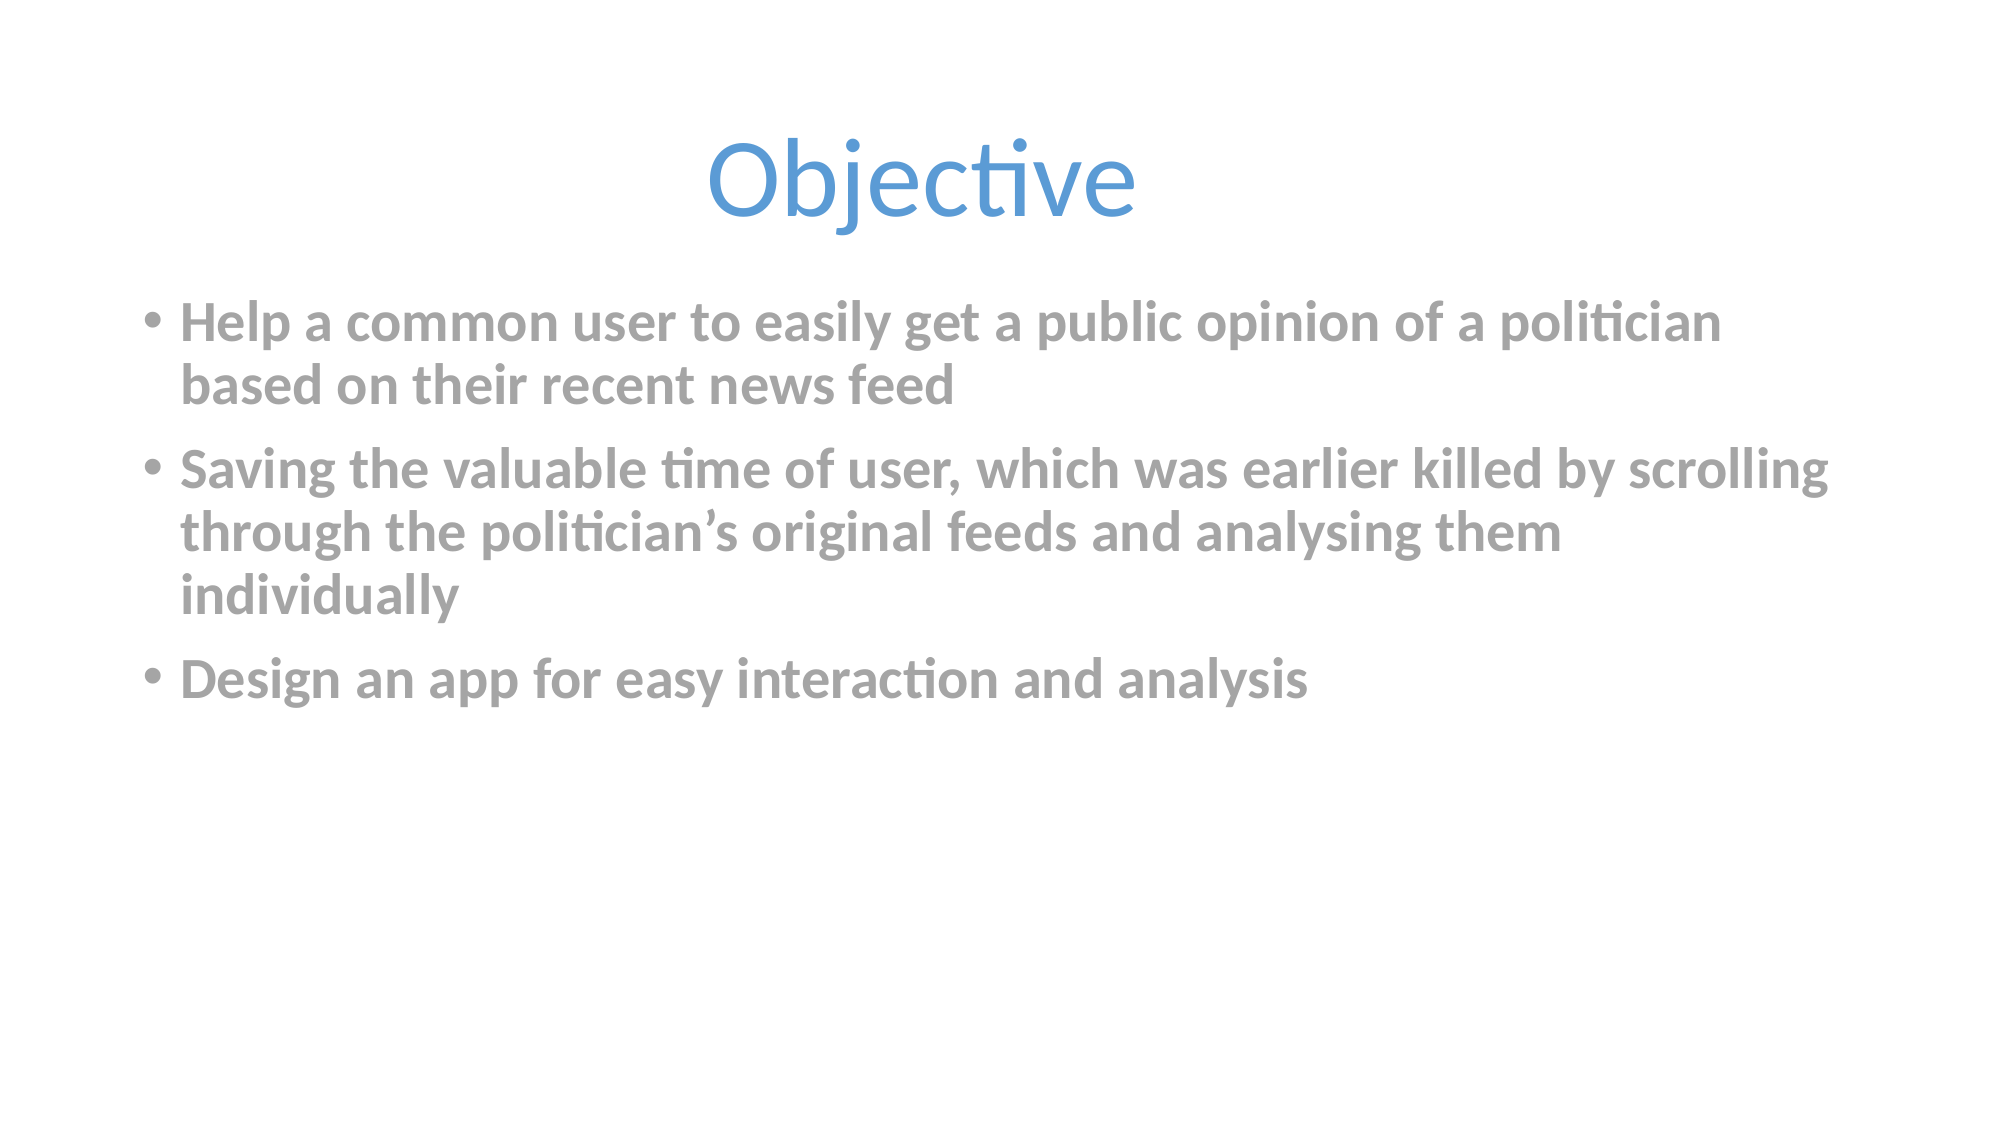

Objective
Help a common user to easily get a public opinion of a politician based on their recent news feed
Saving the valuable time of user, which was earlier killed by scrolling through the politician’s original feeds and analysing them individually
Design an app for easy interaction and analysis